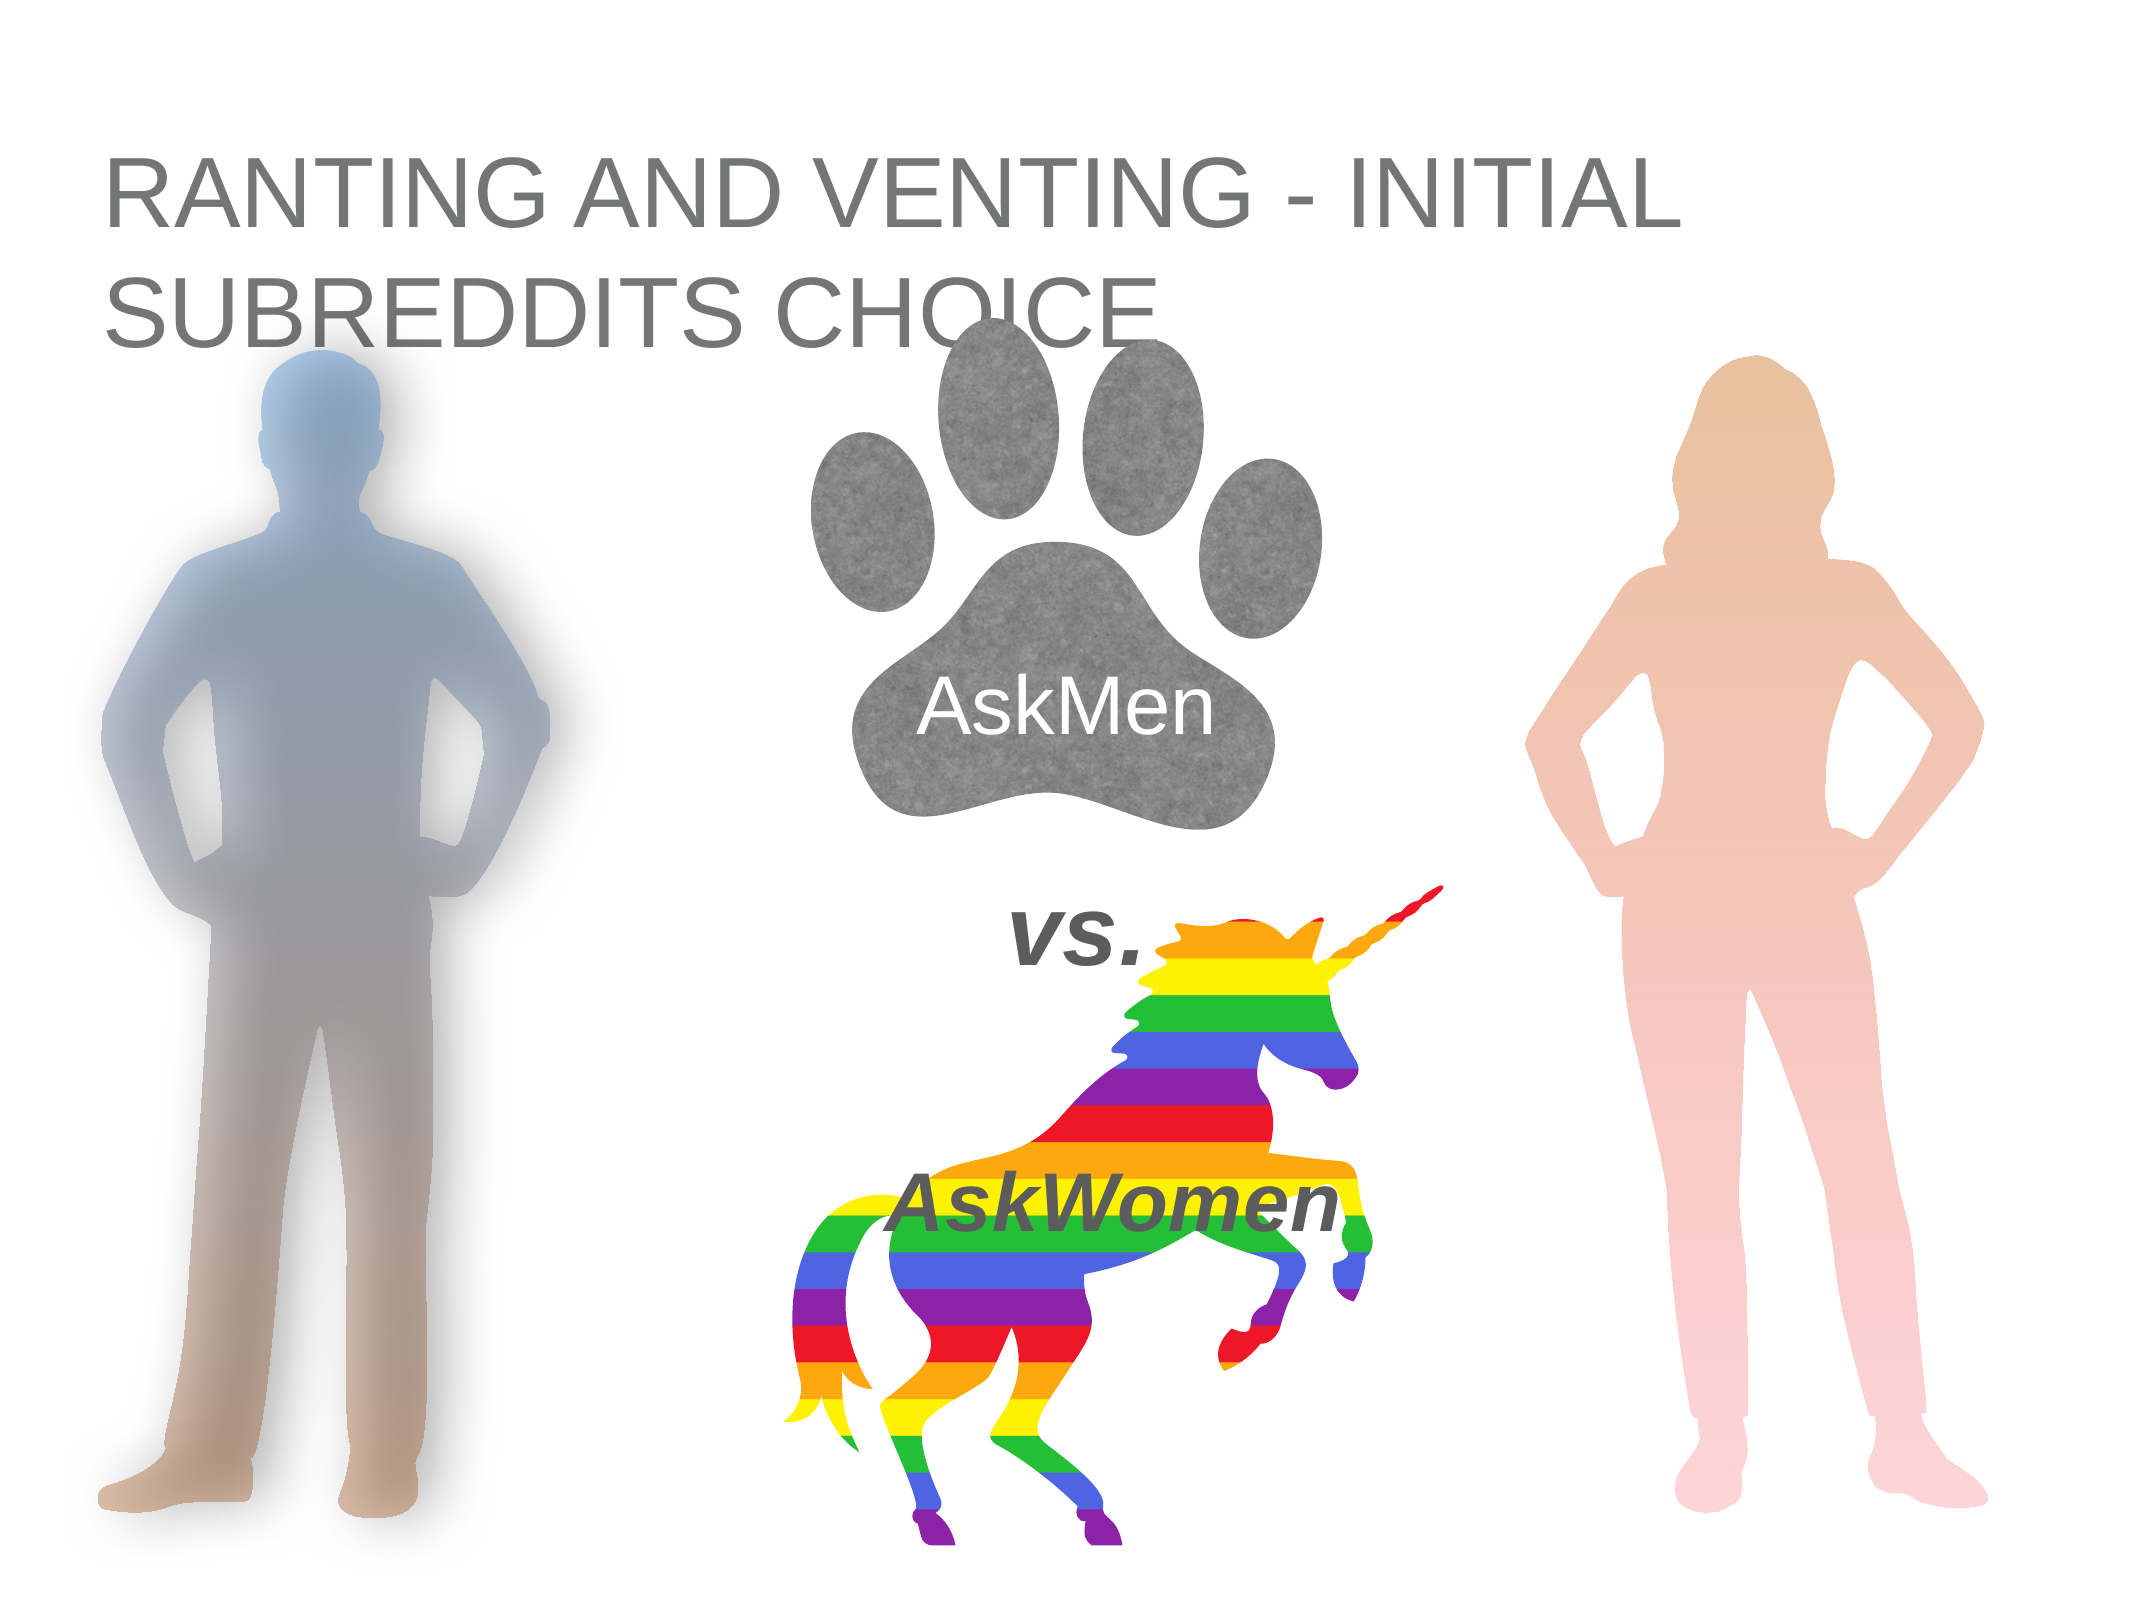

# RANTING And VENTING - Initial subreddits choice

AskMen

vs.

AskWomen